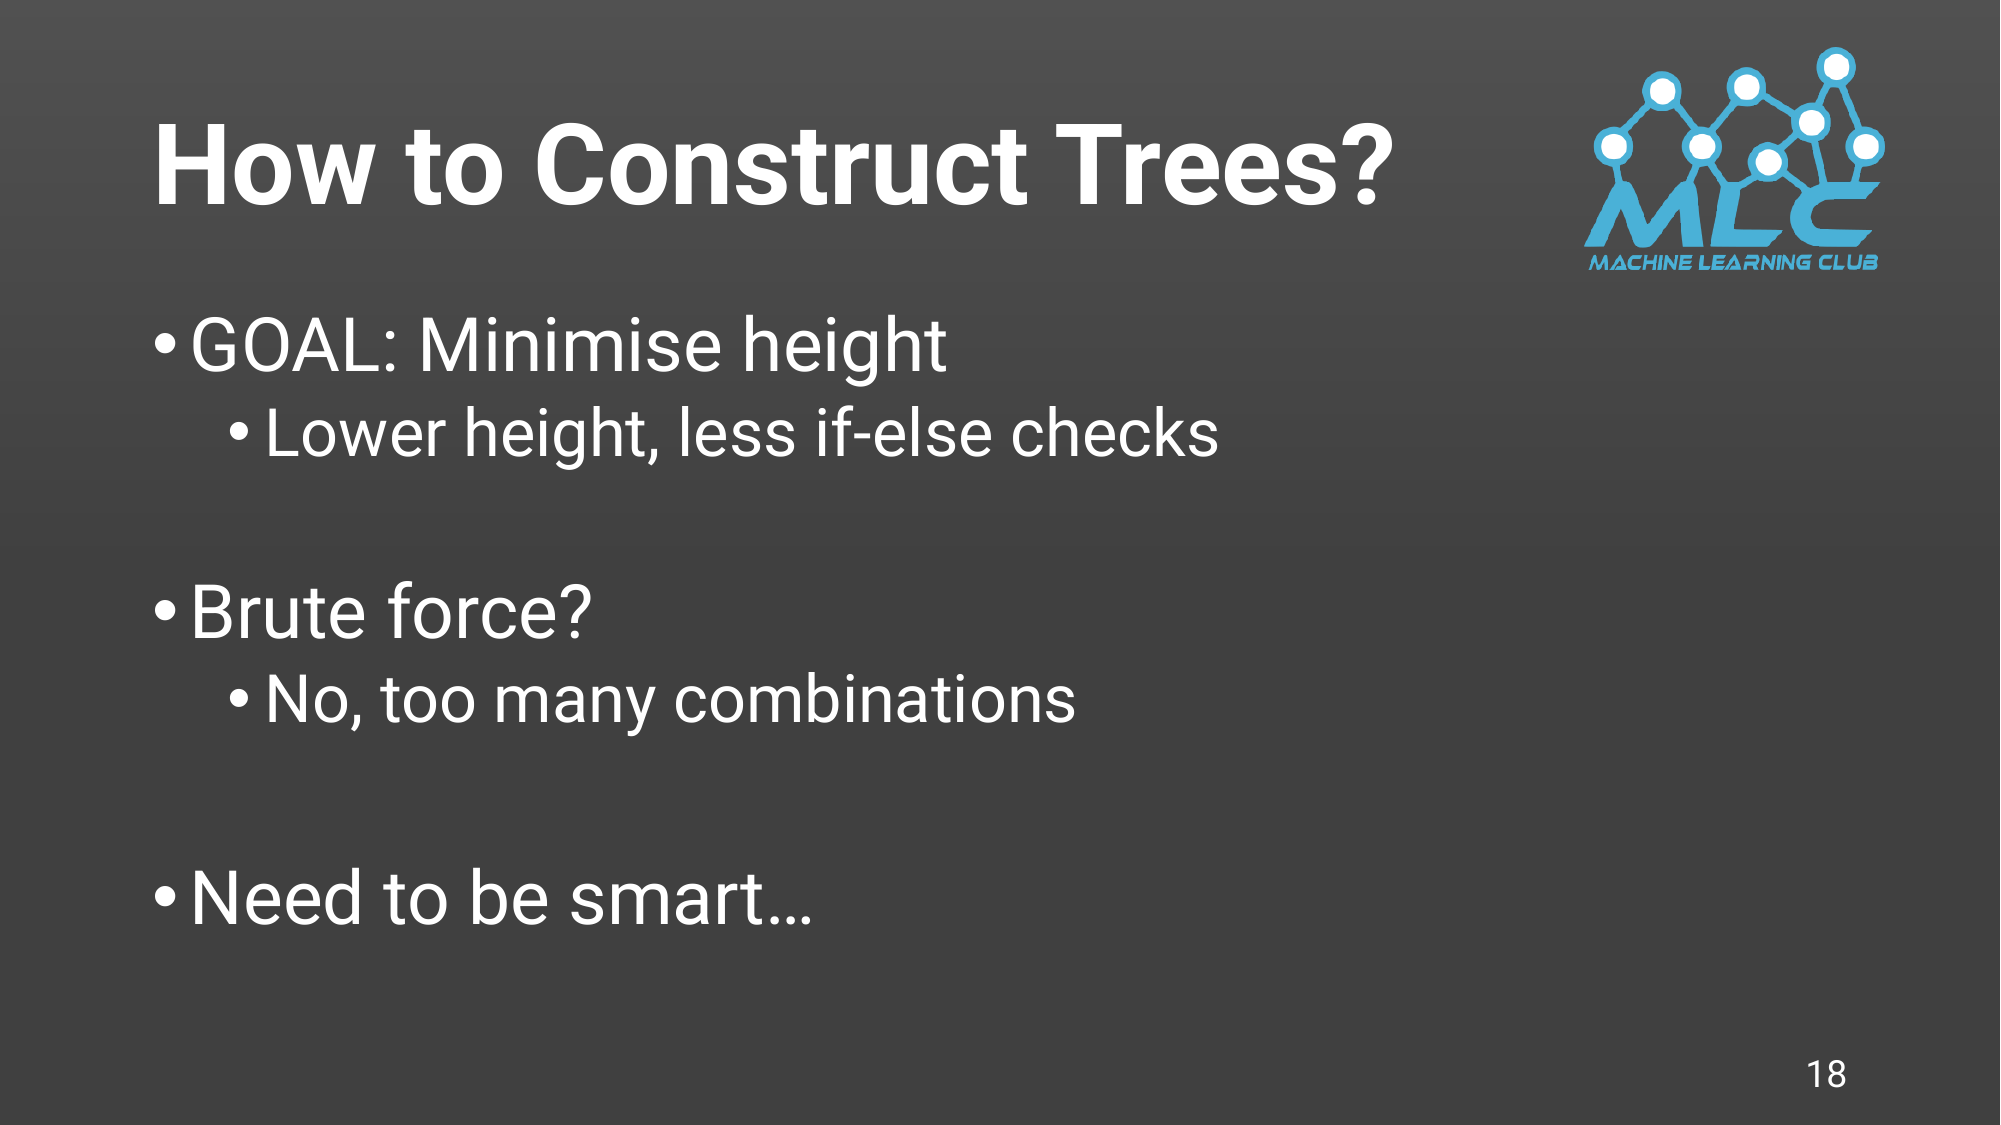

# How to Construct Trees?
GOAL: Minimise height
Lower height, less if-else checks

Brute force?
No, too many combinations

Need to be smart…
18